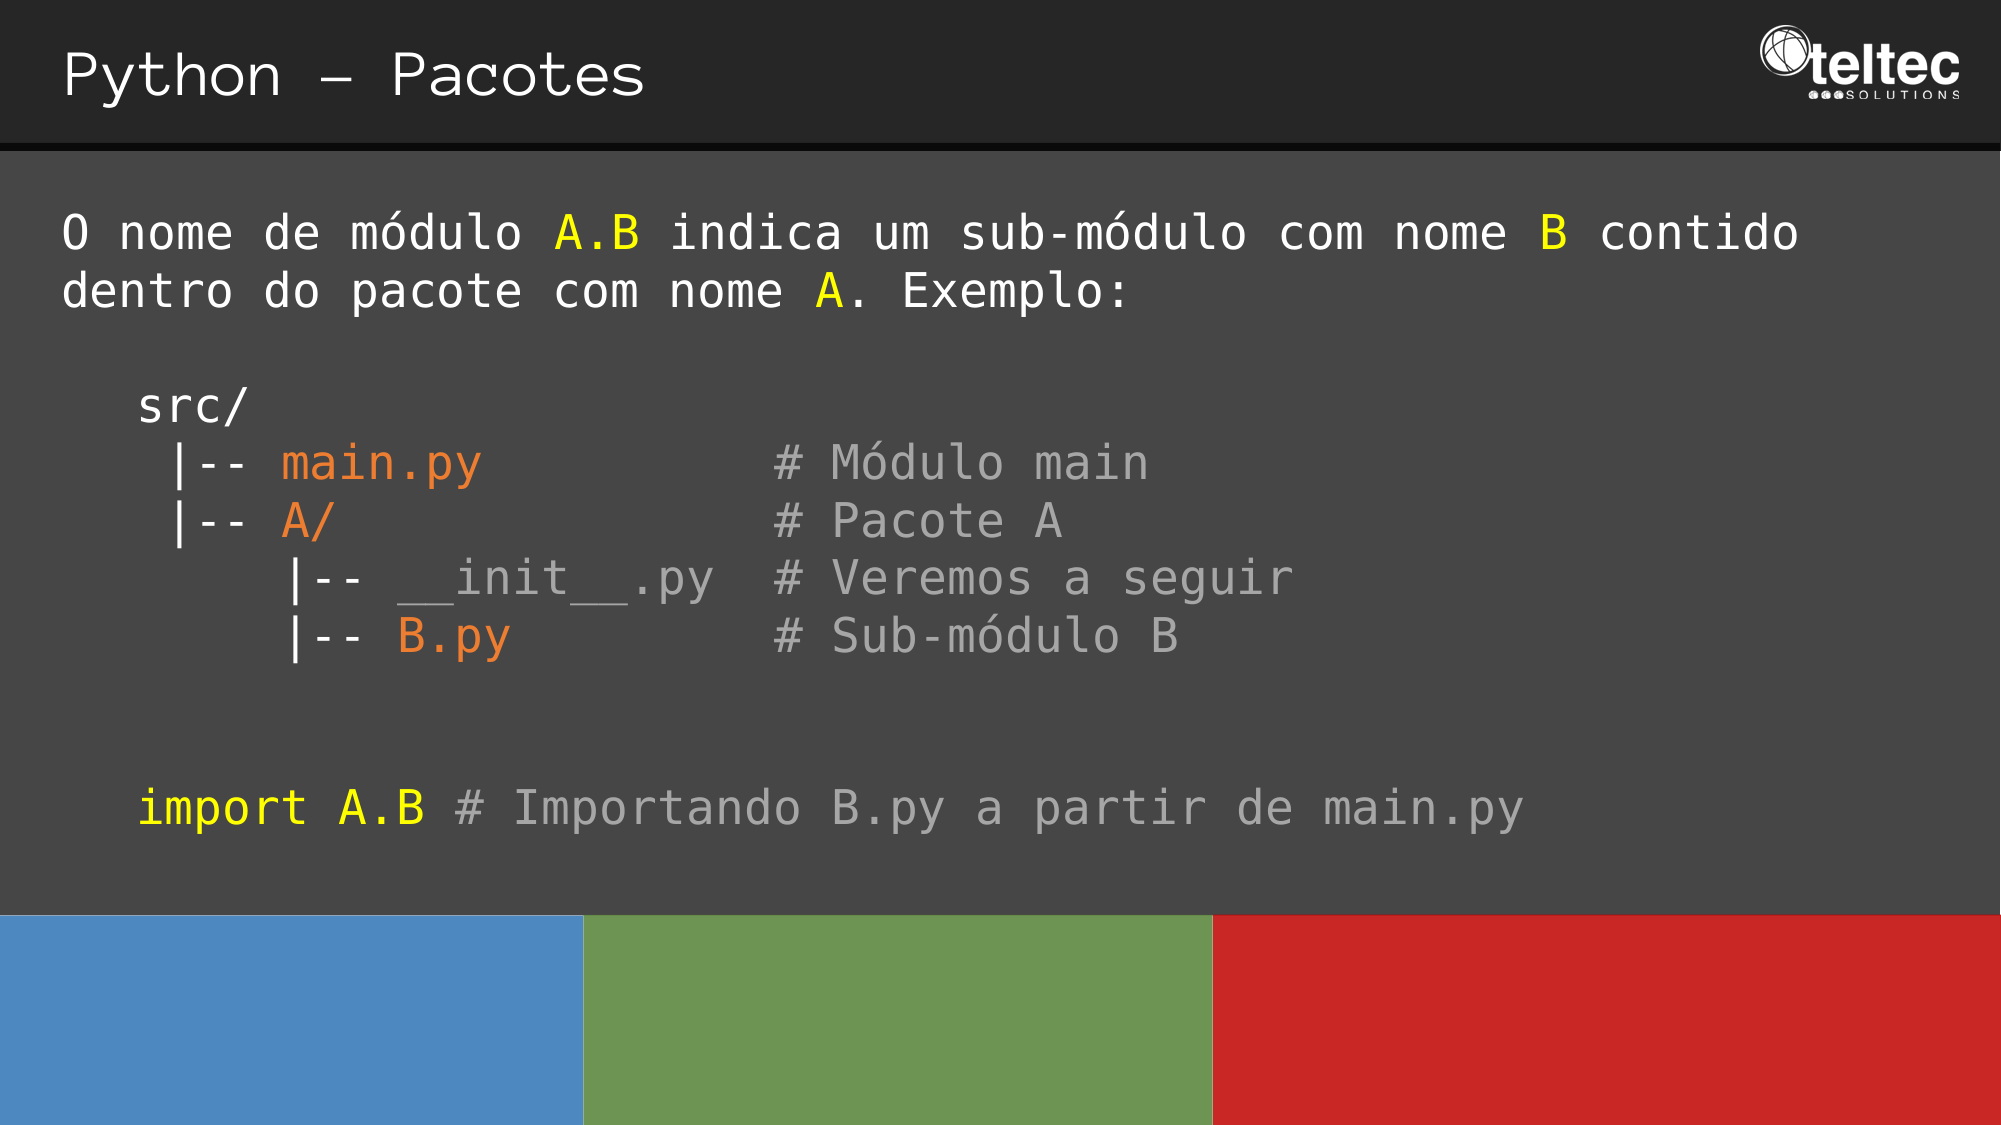

Python – Pacotes
O nome de módulo A.B indica um sub-módulo com nome B contido dentro do pacote com nome A. Exemplo:

src/
 |-- main.py          # Módulo main
 |-- A/               # Pacote A
     |-- __init__.py  # Veremos a seguir
     |-- B.py         # Sub-módulo B

import A.B # Importando B.py a partir de main.py